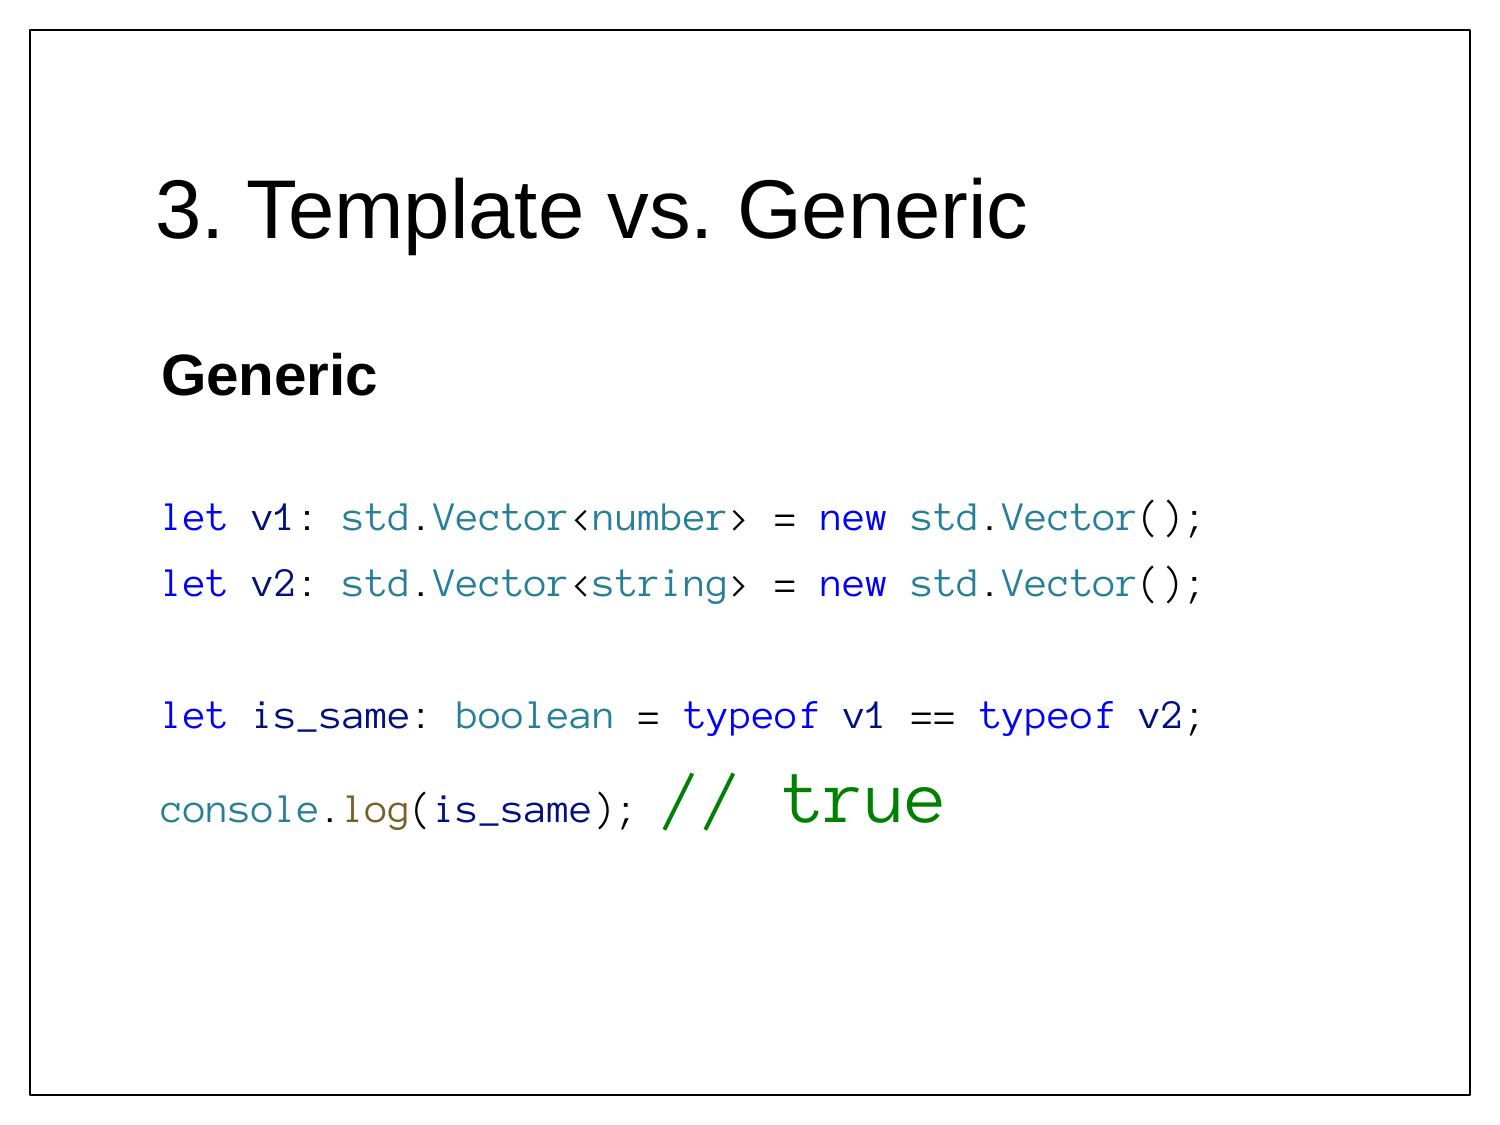

# 3. Template vs. Generic
Generic

let v1: std.Vector<number> = new std.Vector();
let v2: std.Vector<string> = new std.Vector();

let is_same: boolean = typeof v1 == typeof v2;
console.log(is_same); // true